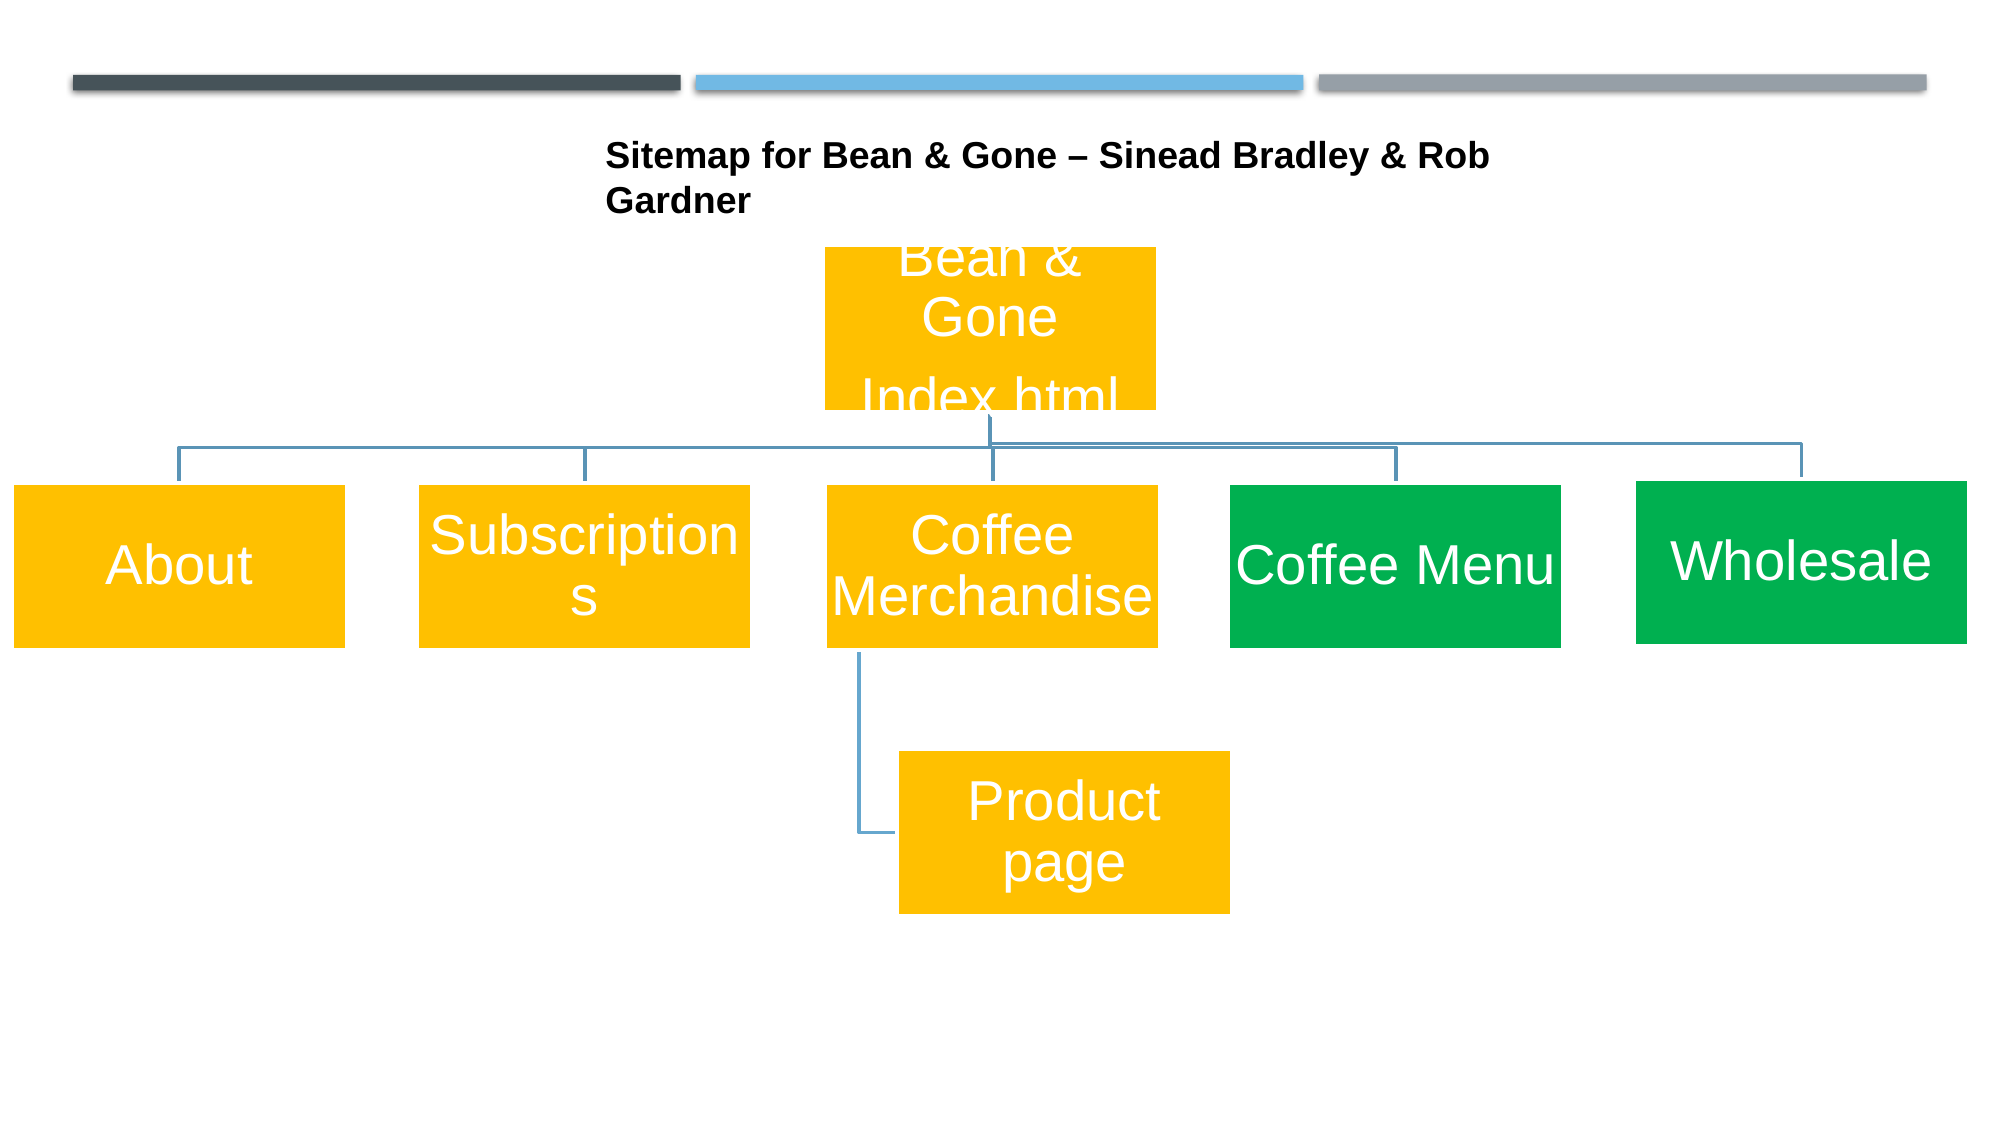

Bean & Gone
Index.html
About
Subscriptions
Coffee Merchandise
Product page
Coffee Menu
Wholesale
Sitemap for Bean & Gone – Sinead Bradley & Rob Gardner